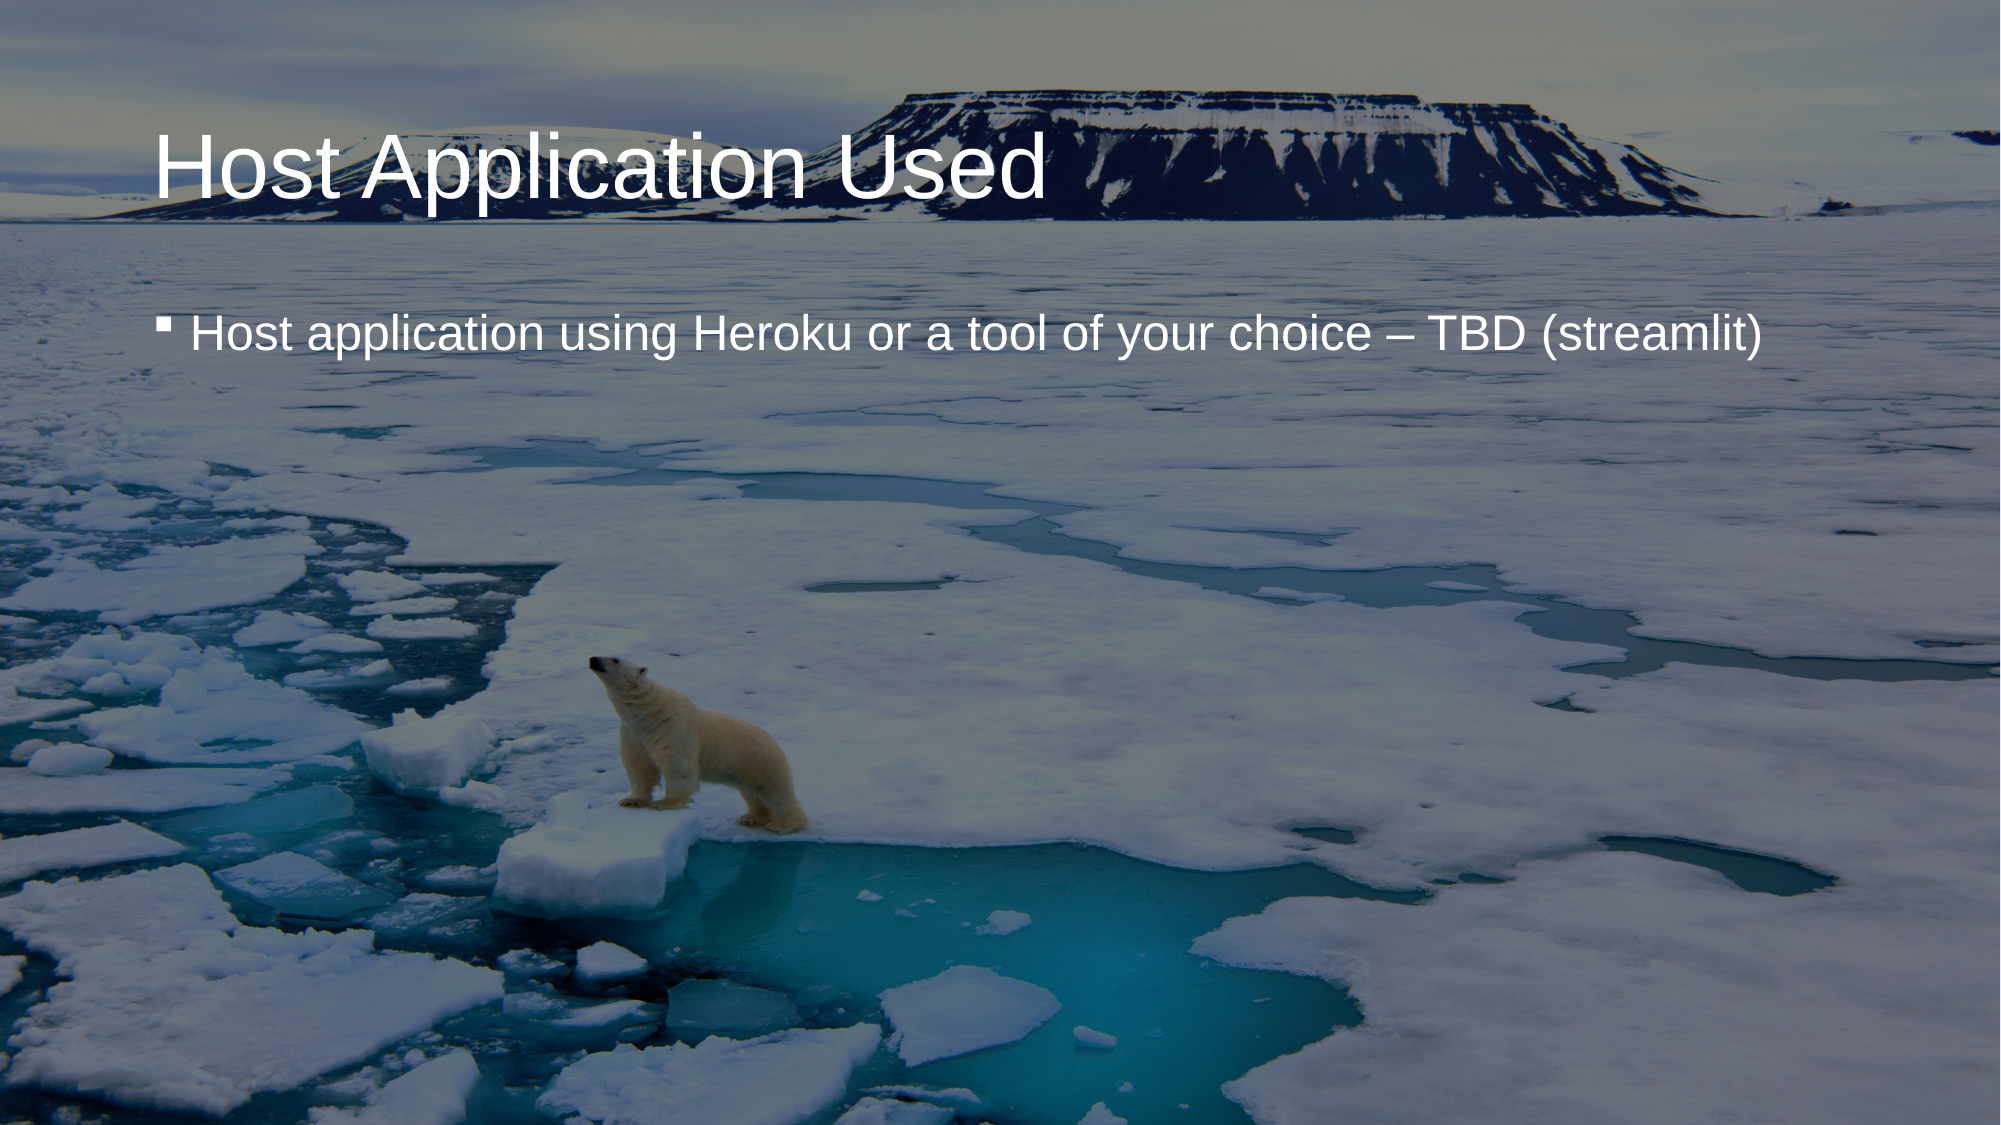

# Host Application Used
Host application using Heroku or a tool of your choice – TBD (streamlit)